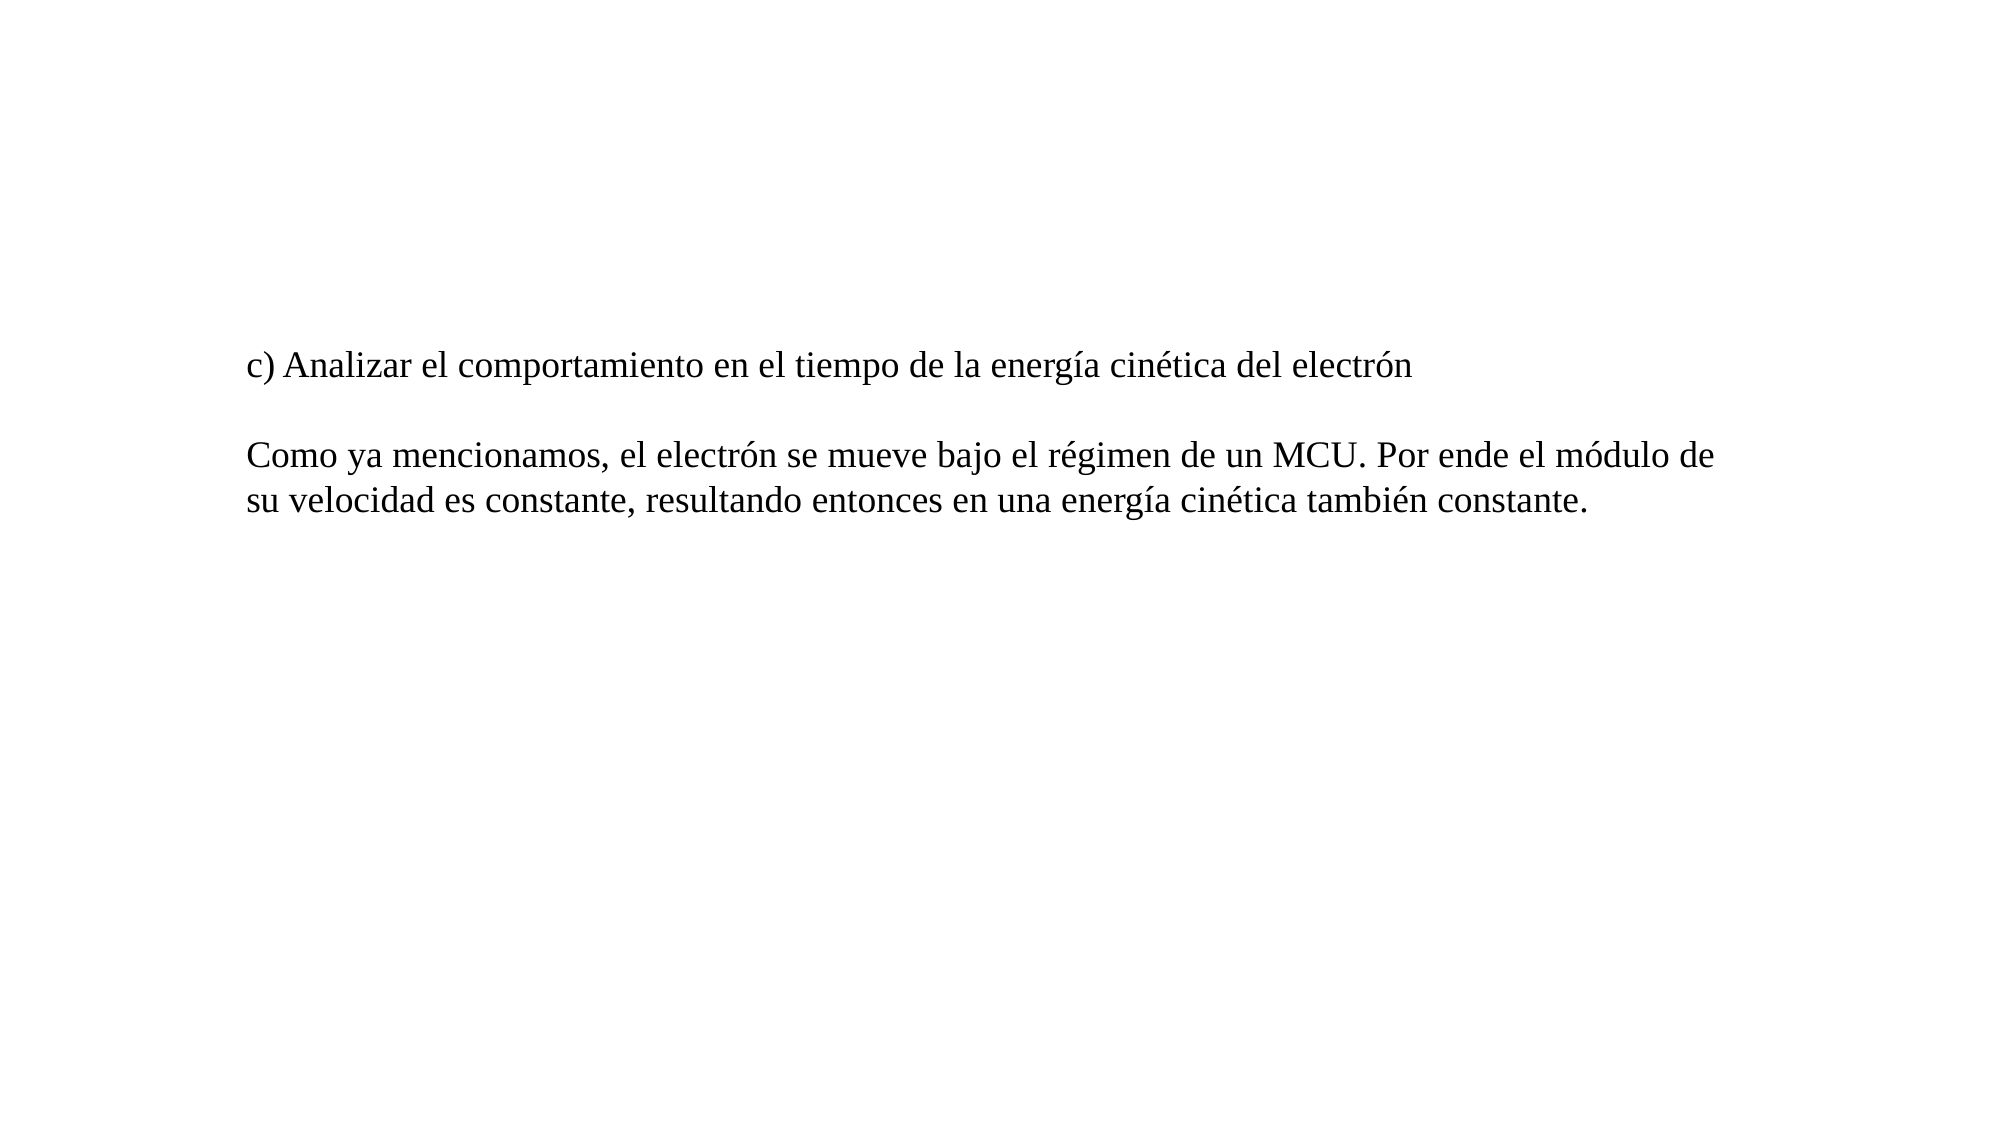

c) Analizar el comportamiento en el tiempo de la energía cinética del electrón

Como ya mencionamos, el electrón se mueve bajo el régimen de un MCU. Por ende el módulo de su velocidad es constante, resultando entonces en una energía cinética también constante.